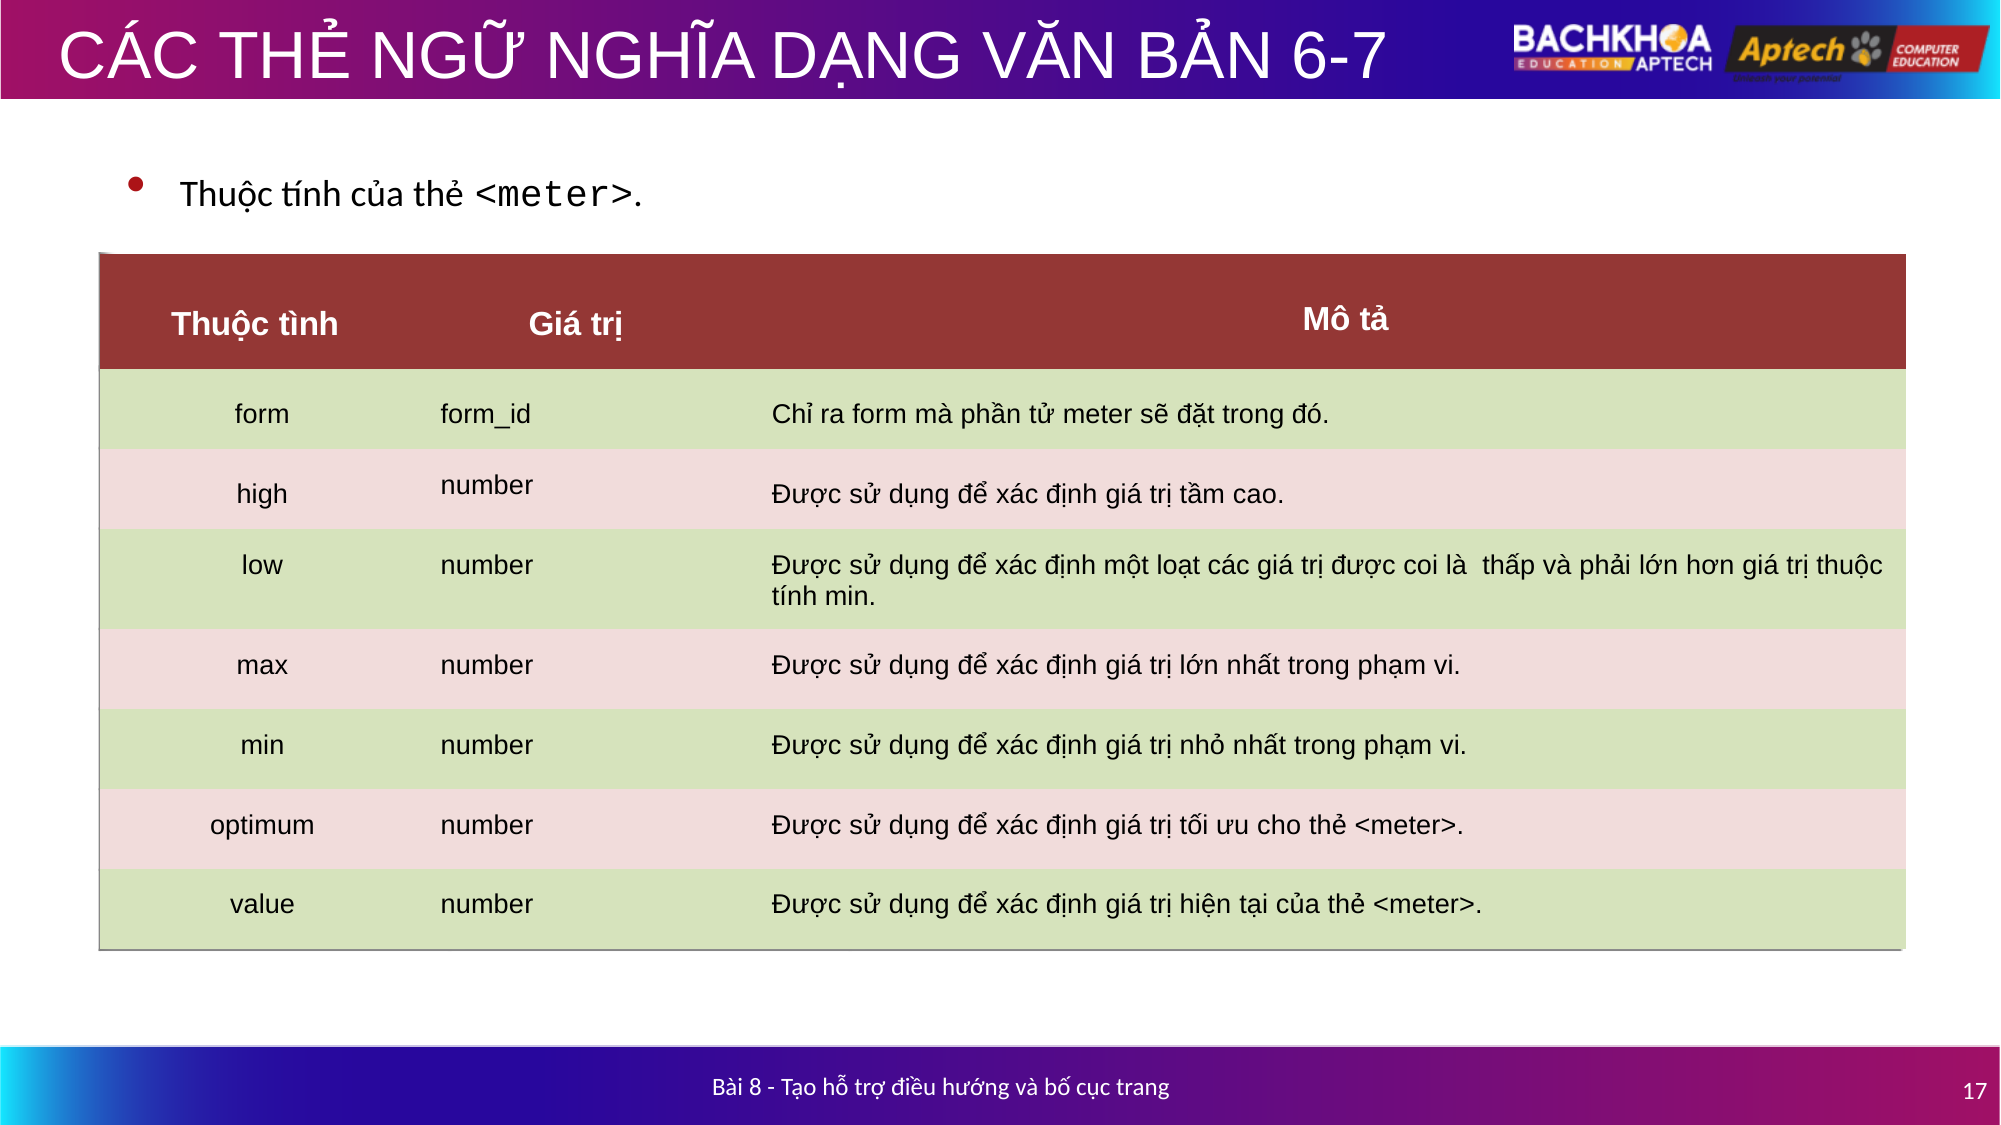

# CÁC THẺ NGỮ NGHĨA DẠNG VĂN BẢN 6-7

Thuộc tính của thẻ <meter>.

| Thuộc tình | Giá trị | Mô tả |
| --- | --- | --- |
| form | form\_id | Chỉ ra form mà phần tử meter sẽ đặt trong đó. |
| high | number | Được sử dụng để xác định giá trị tầm cao. |
| low | number | Được sử dụng để xác định một loạt các giá trị được coi là thấp và phải lớn hơn giá trị thuộc tính min. |
| max | number | Được sử dụng để xác định giá trị lớn nhất trong phạm vi. |
| min | number | Được sử dụng để xác định giá trị nhỏ nhất trong phạm vi. |
| optimum | number | Được sử dụng để xác định giá trị tối ưu cho thẻ <meter>. |
| value | number | Được sử dụng để xác định giá trị hiện tại của thẻ <meter>. |
Bài 8 - Tạo hỗ trợ điều hướng và bố cục trang
17